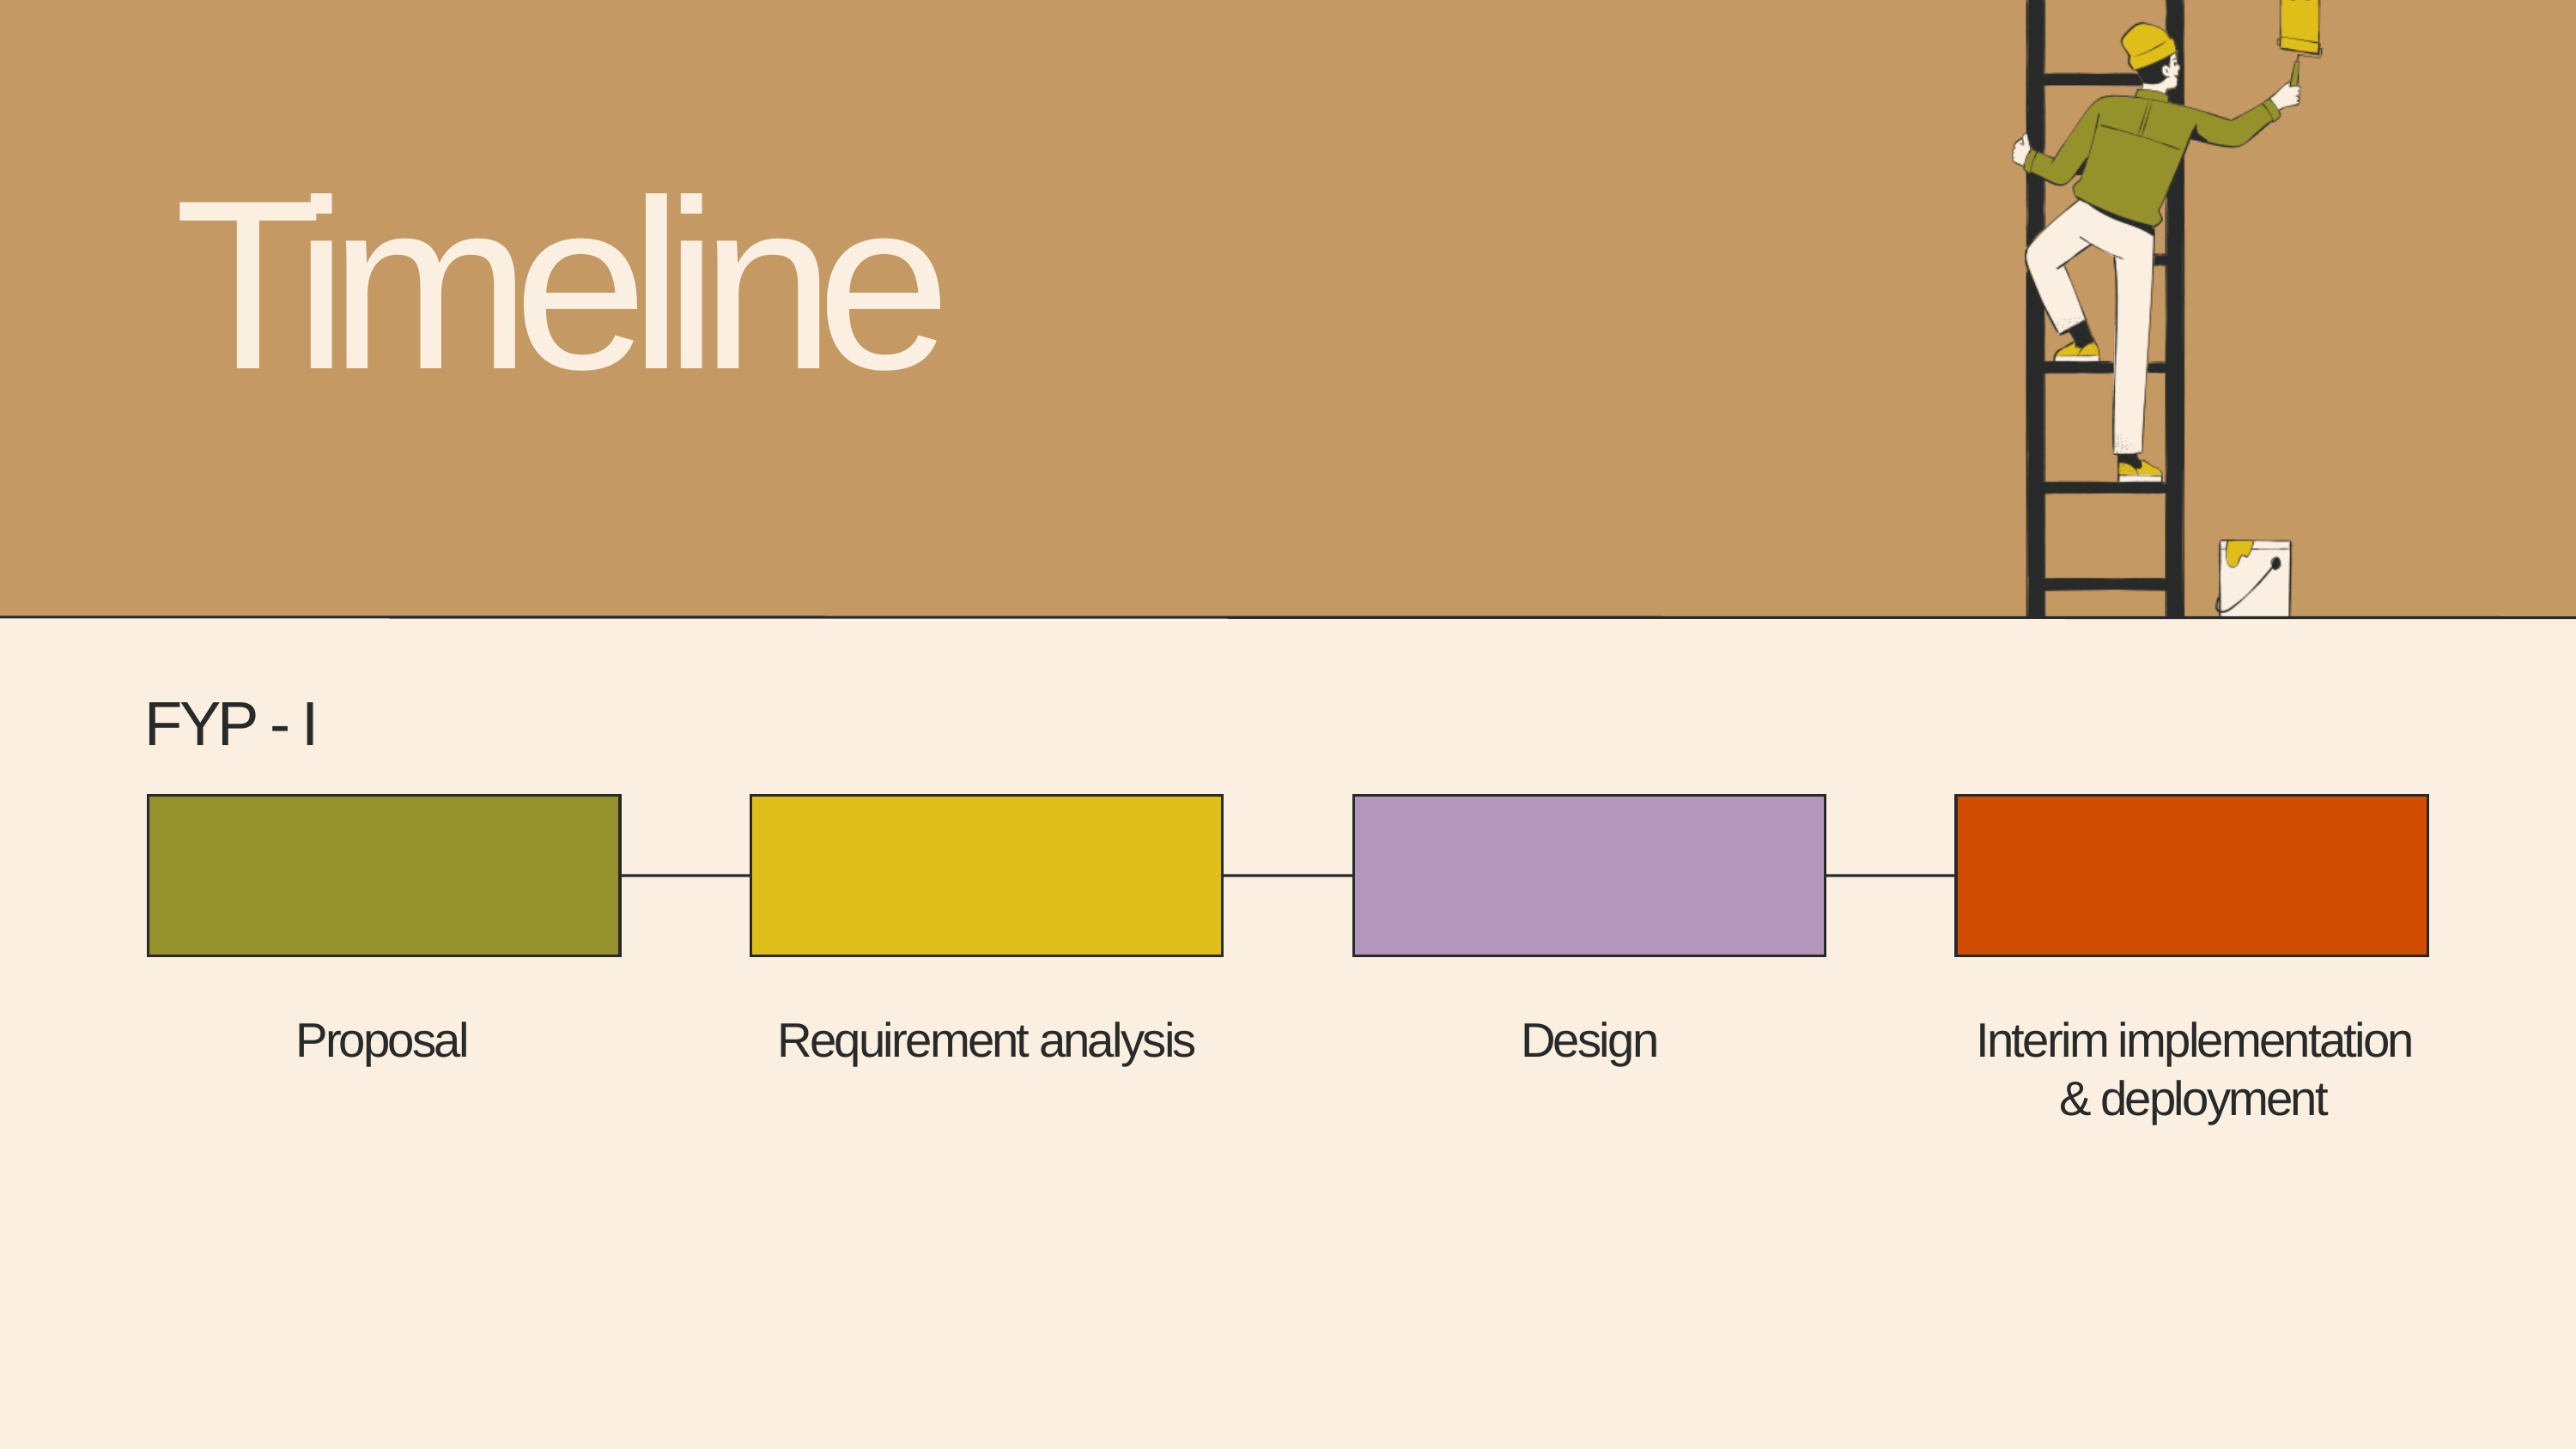

Timeline

FYP - I

1st Quarter

2nd Quarter

3rd Quarter

4th Quarter

Proposal
Requirement analysis
Design
Interim implementation & deployment